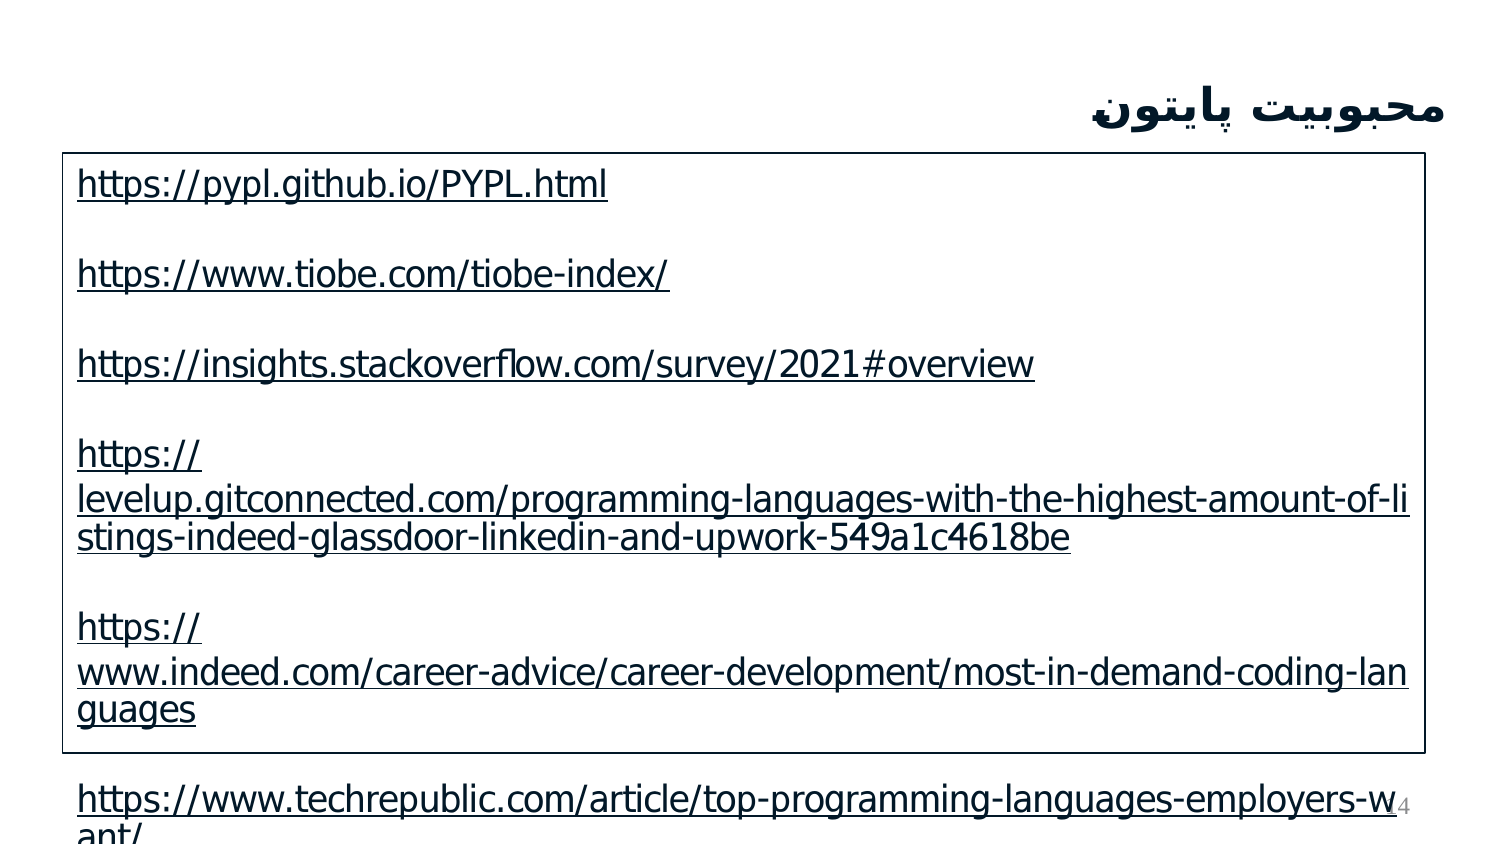

# محبوبیت پایتون
https://pypl.github.io/PYPL.html

https://www.tiobe.com/tiobe-index/

https://insights.stackoverflow.com/survey/2021#overview

https://levelup.gitconnected.com/programming-languages-with-the-highest-amount-of-listings-indeed-glassdoor-linkedin-and-upwork-549a1c4618be

https://www.indeed.com/career-advice/career-development/most-in-demand-coding-languages

https://www.techrepublic.com/article/top-programming-languages-employers-want/
14